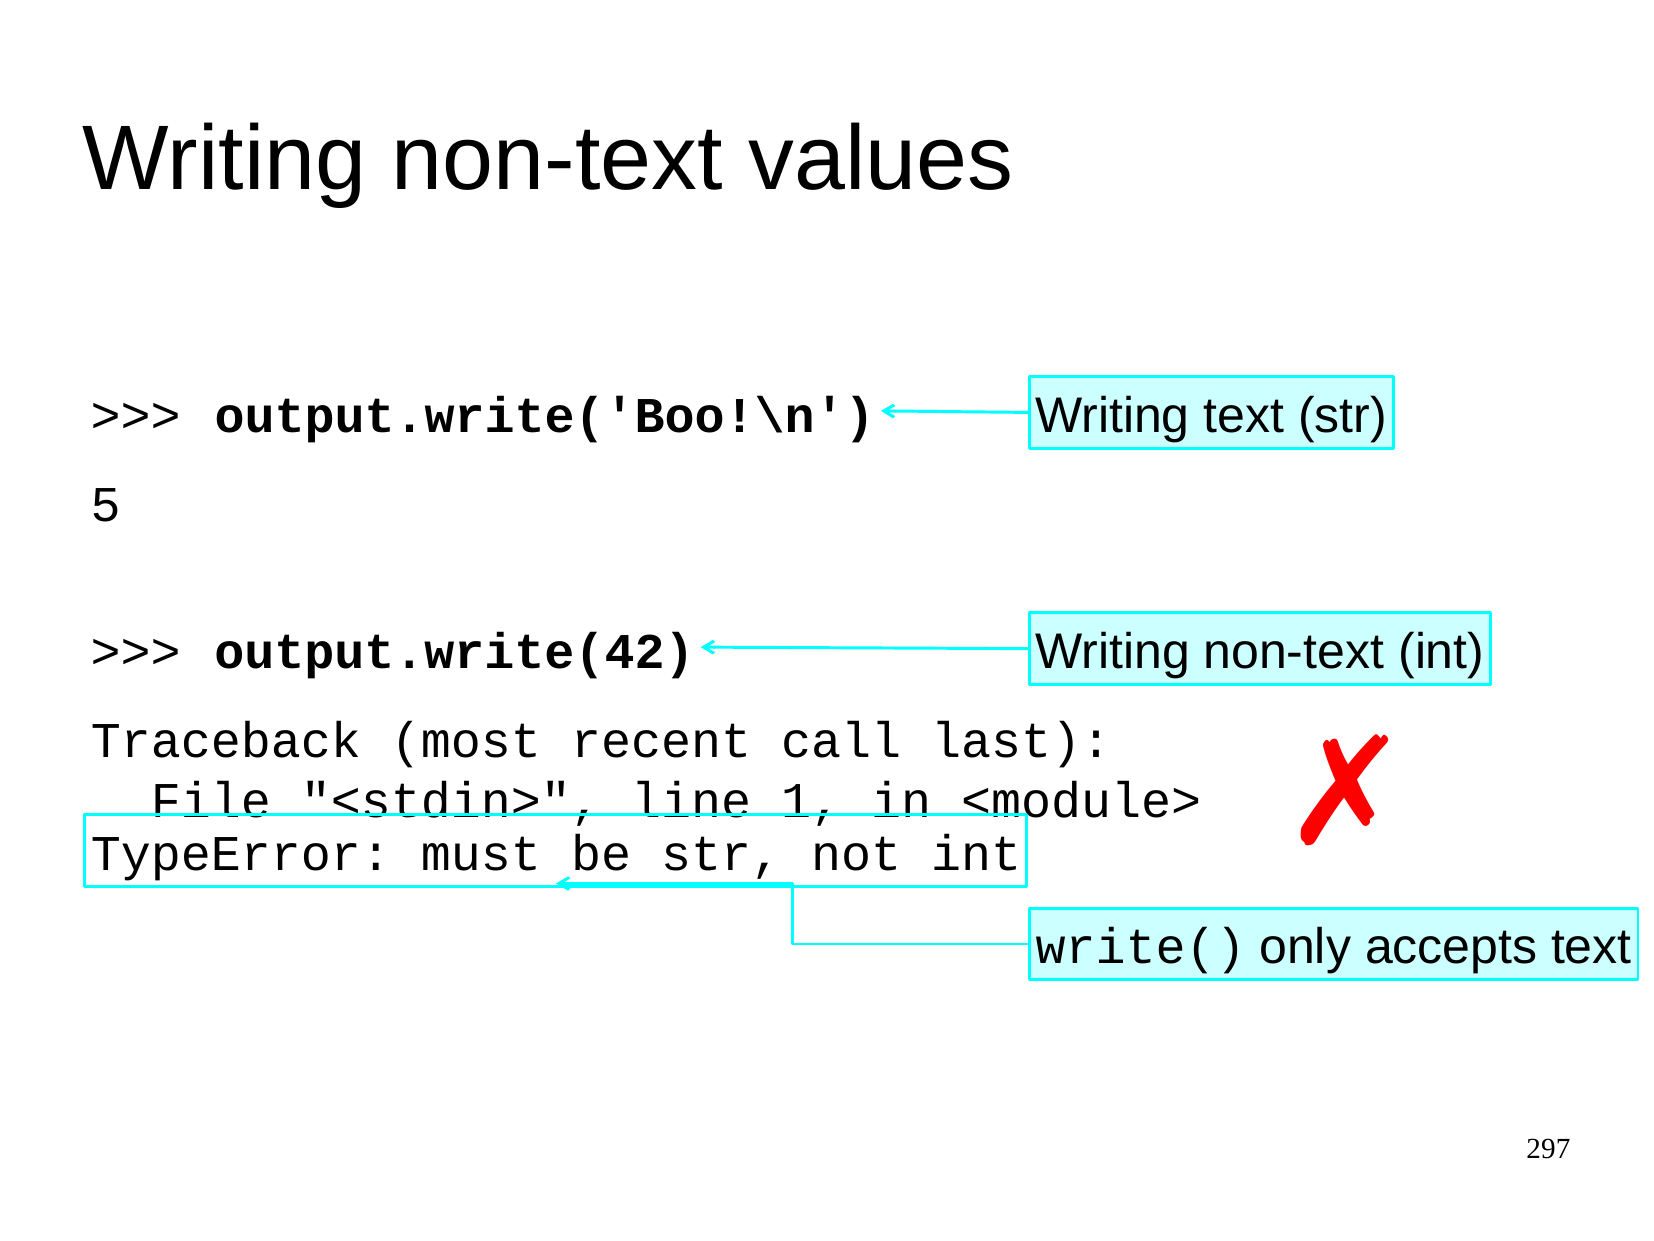

Writing non-text values
>>>
output.write('Boo!\n')
Writing text (str)
5
>>>
output.write(42)
Writing non-text (int)
✗
Traceback (most recent call last):
  File "<stdin>", line 1, in <module>
TypeError: must be str, not int
write() only accepts text
297